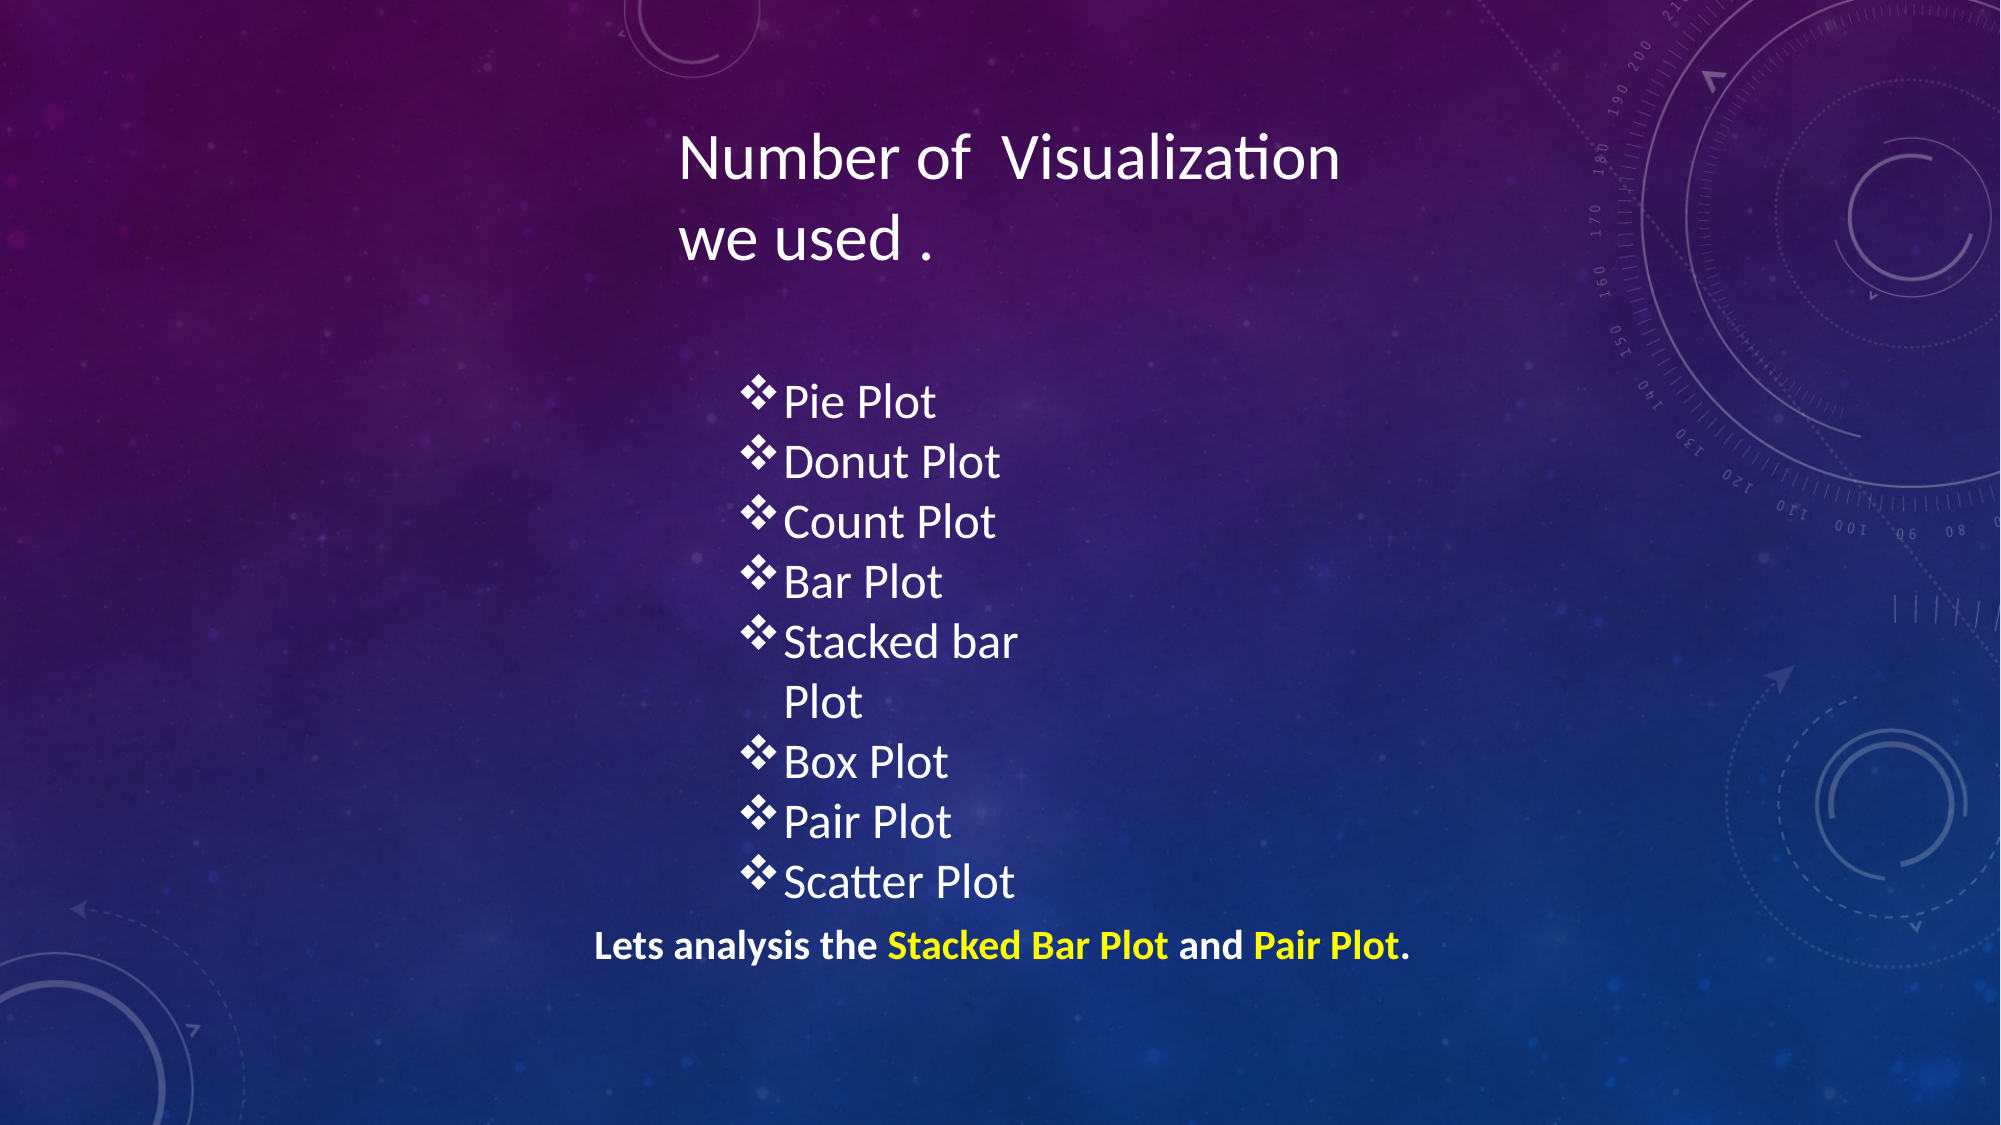

Number of  Visualization we used .
Pie Plot
Donut Plot
Count Plot
Bar Plot
Stacked bar Plot
Box Plot
Pair Plot
Scatter Plot
Lets analysis the Stacked Bar Plot and Pair Plot.